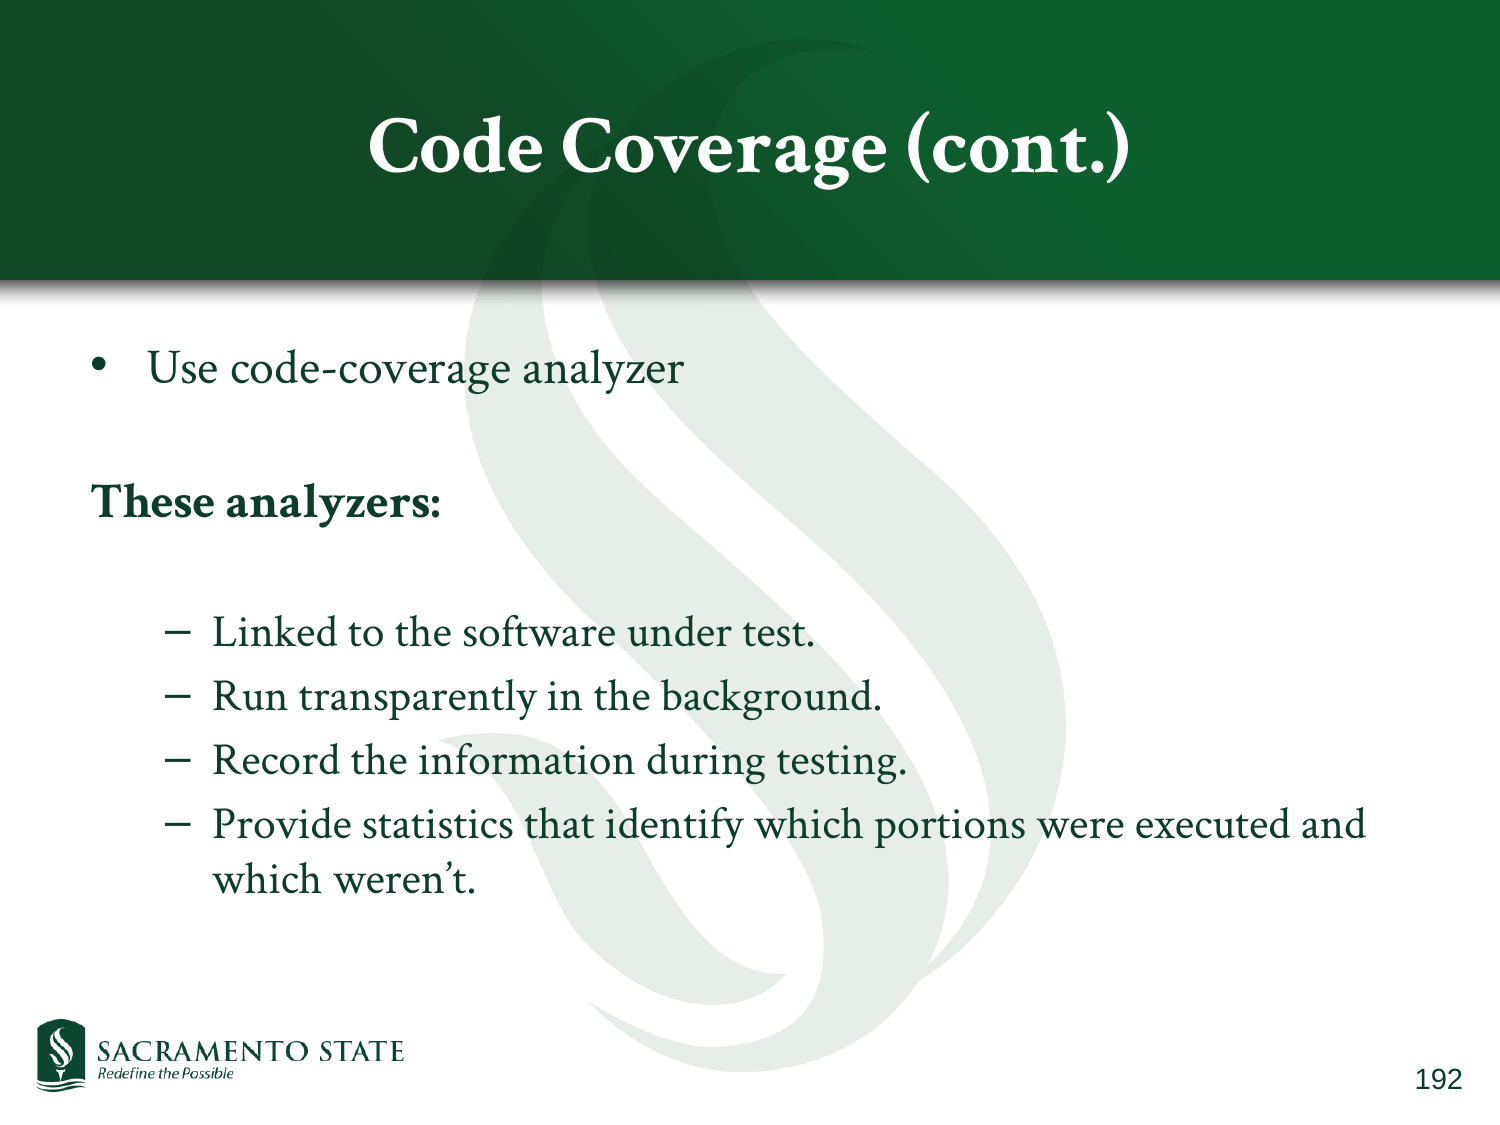

# Code Coverage (cont.)
Use code-coverage analyzer

These analyzers:

Linked to the software under test.
Run transparently in the background.
Record the information during testing.
Provide statistics that identify which portions were executed and which weren’t.

192